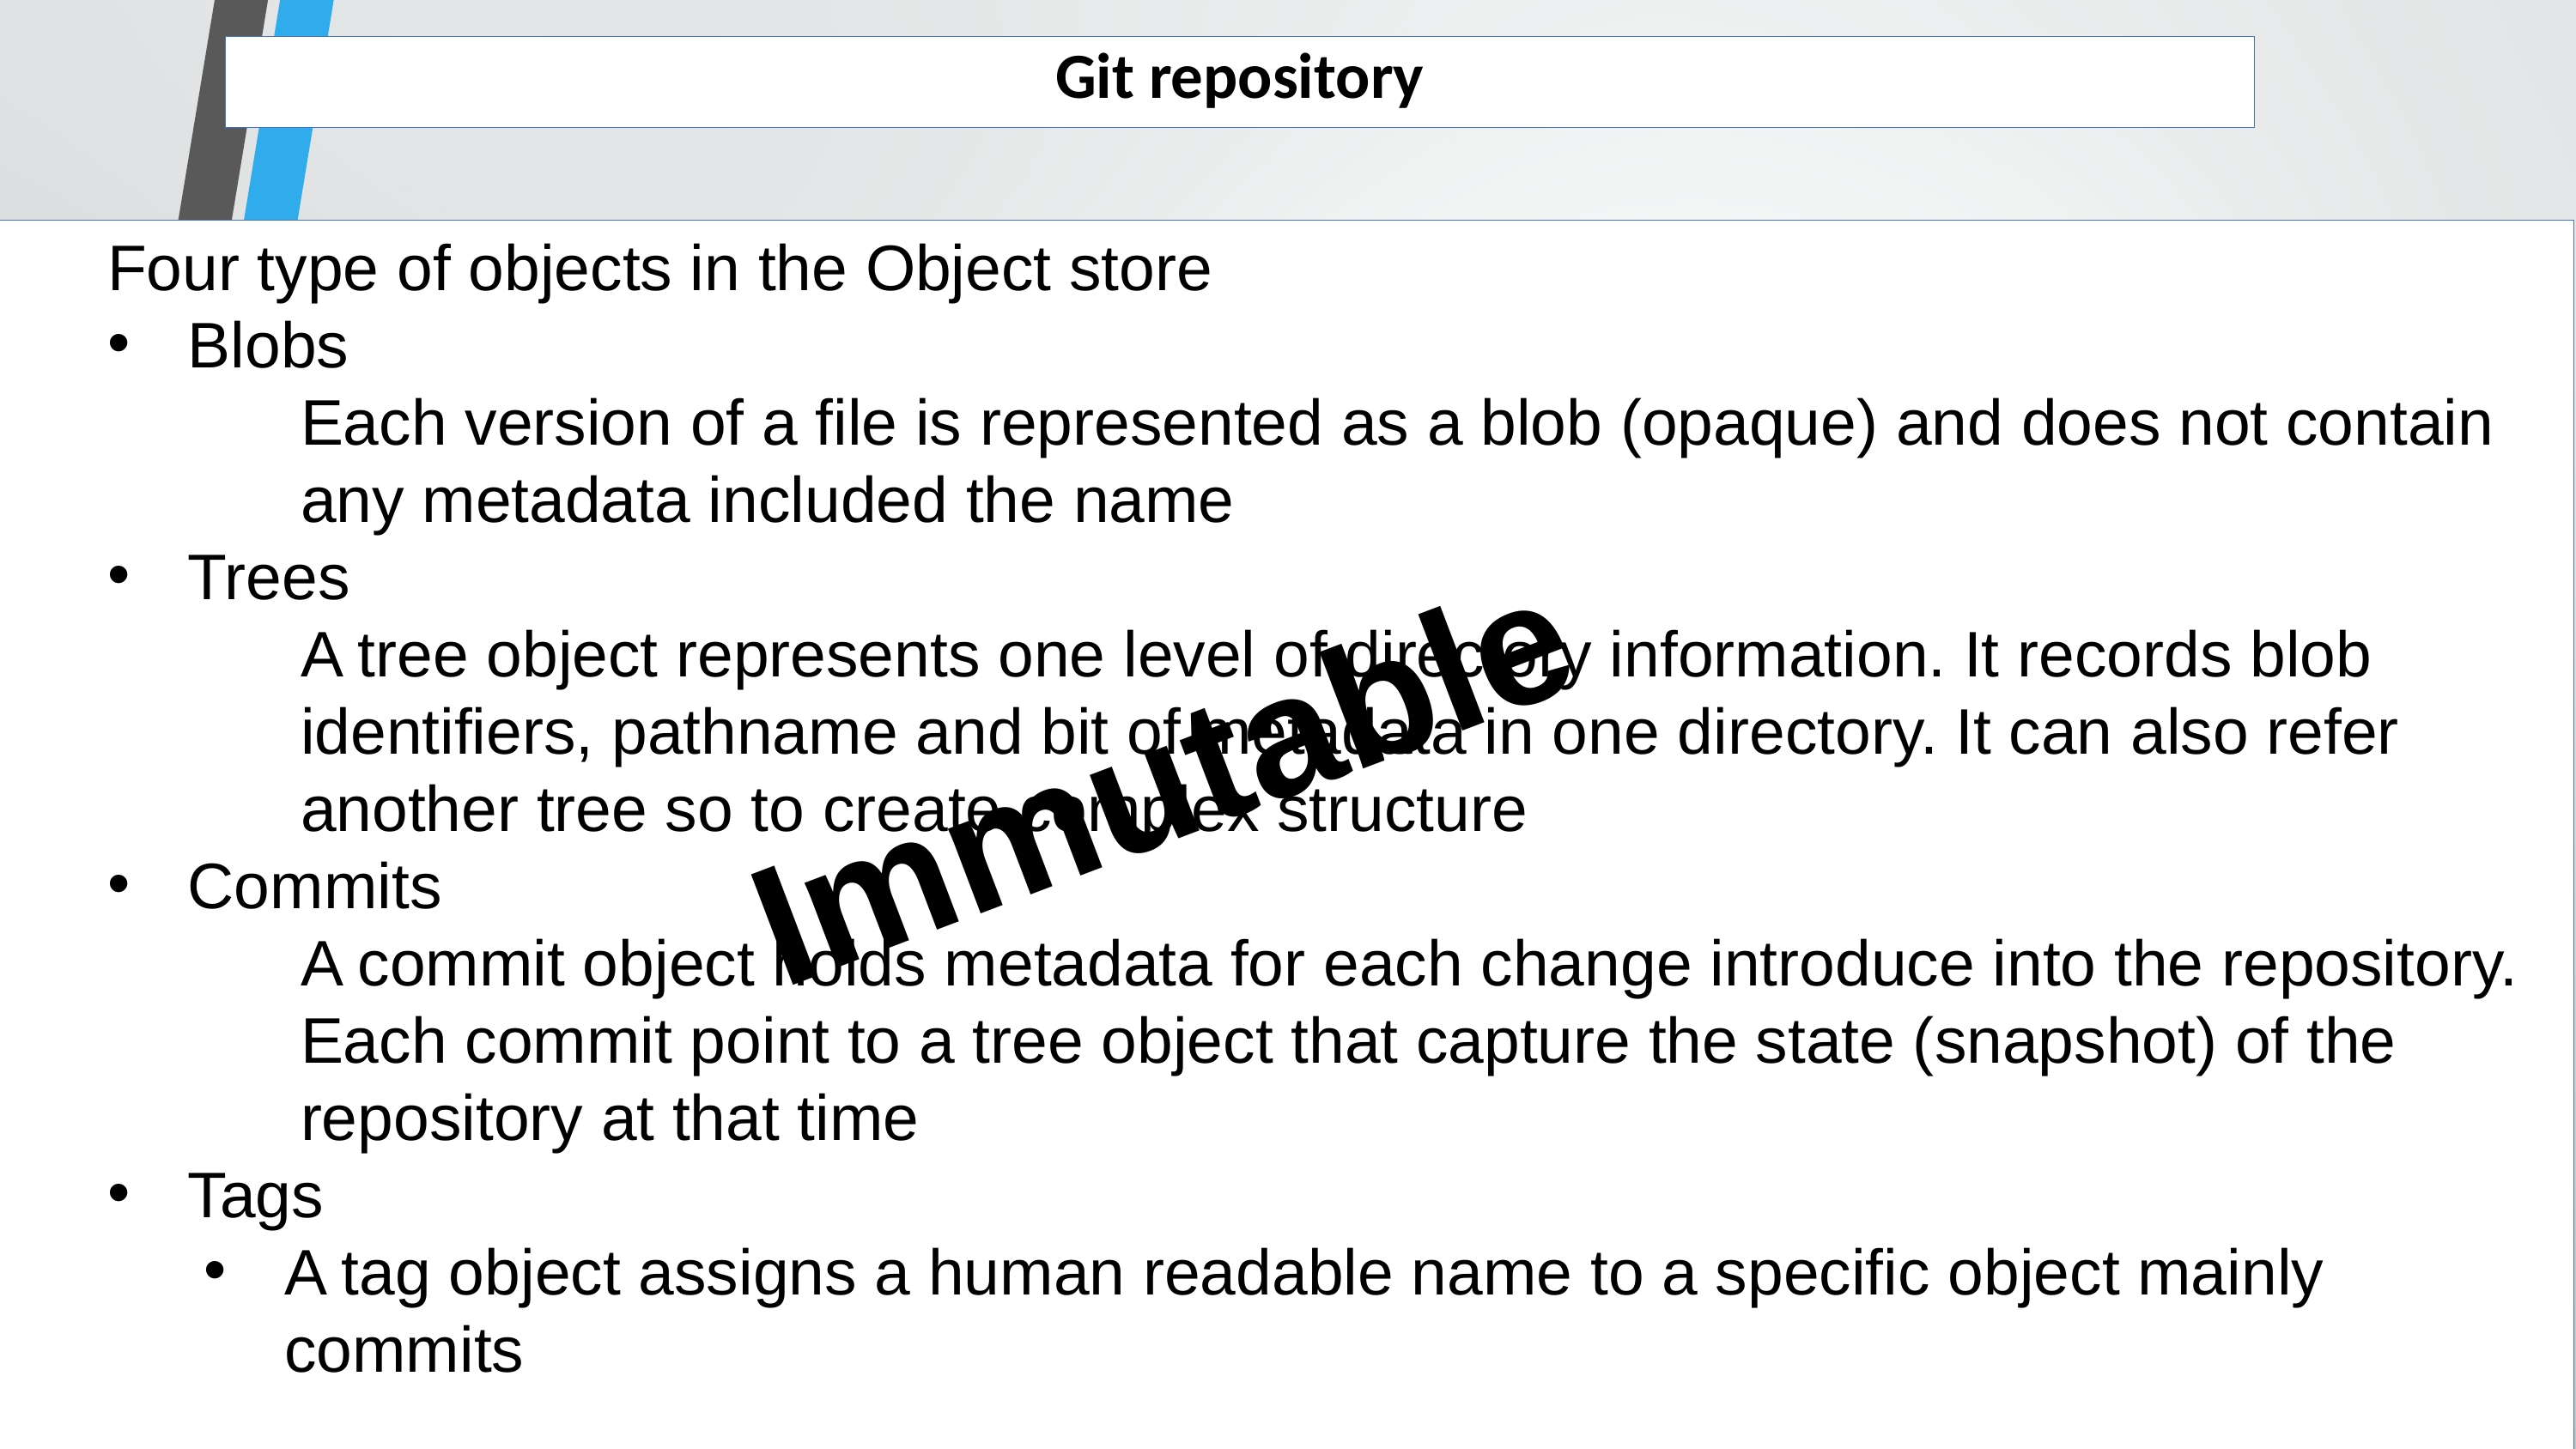

Git repository
Four type of objects in the Object store
Blobs
Each version of a file is represented as a blob (opaque) and does not contain any metadata included the name
Trees
A tree object represents one level of directory information. It records blob identifiers, pathname and bit of metadata in one directory. It can also refer another tree so to create complex structure
Commits
A commit object holds metadata for each change introduce into the repository. Each commit point to a tree object that capture the state (snapshot) of the repository at that time
Tags
A tag object assigns a human readable name to a specific object mainly commits

Immutable